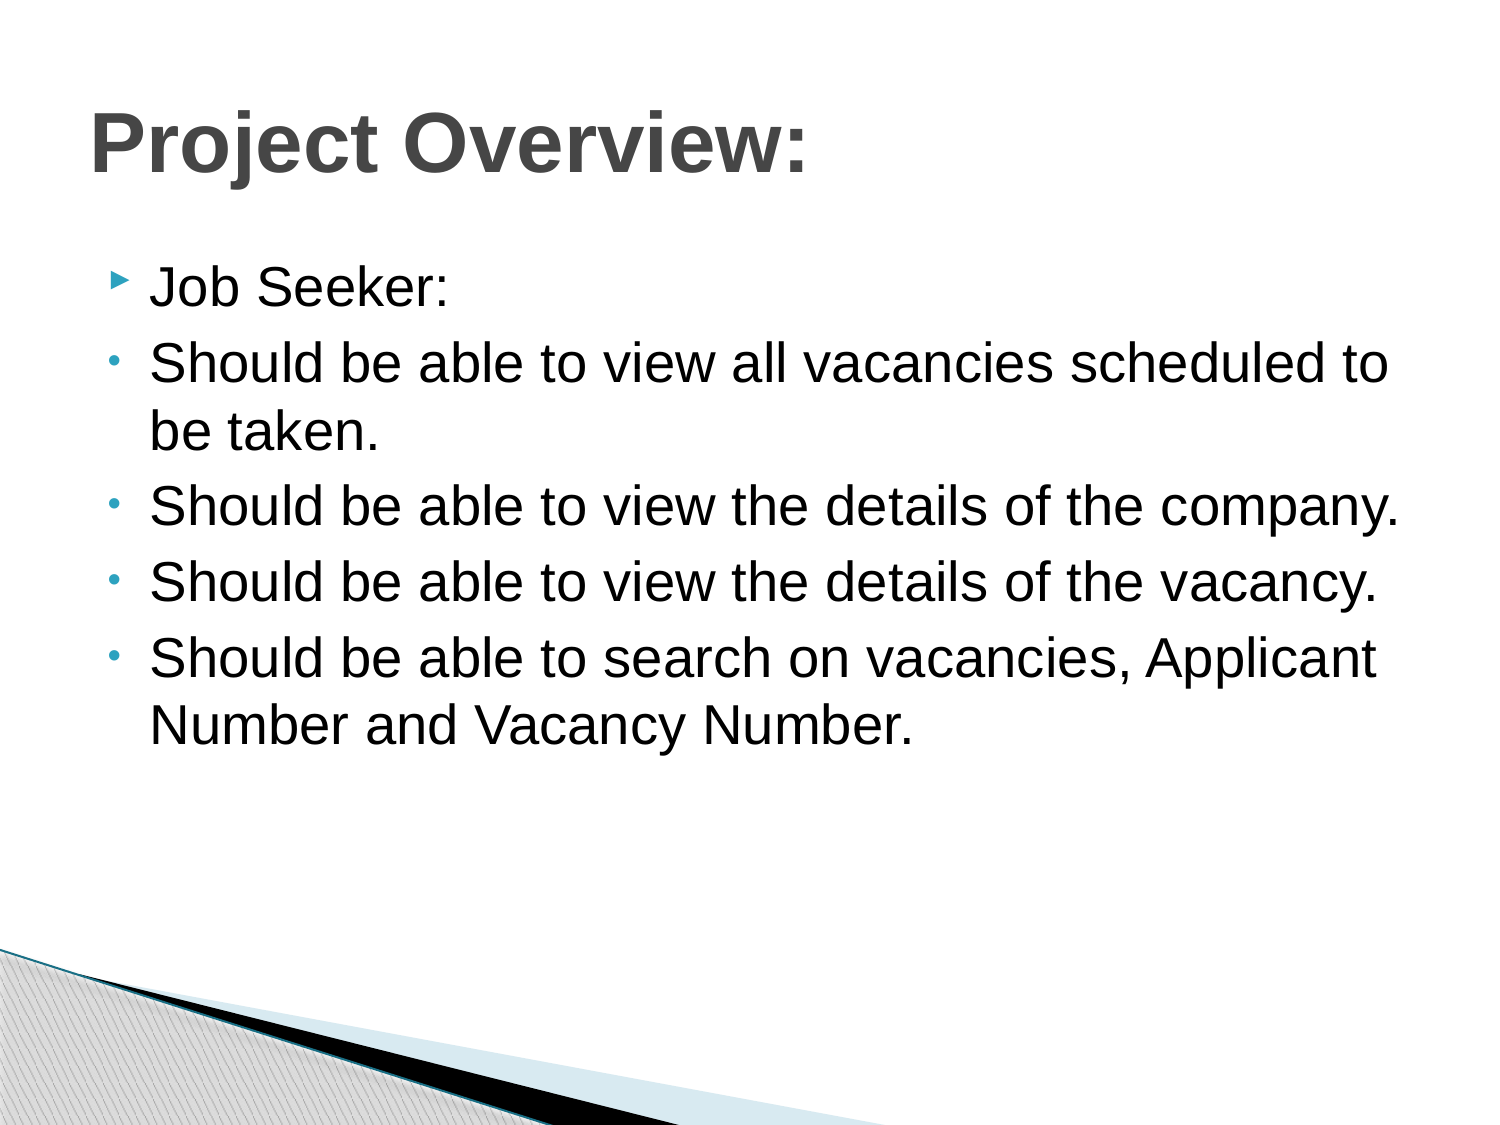

# Project Overview:
Job Seeker:
Should be able to view all vacancies scheduled to be taken.
Should be able to view the details of the company.
Should be able to view the details of the vacancy.
Should be able to search on vacancies, Applicant Number and Vacancy Number.